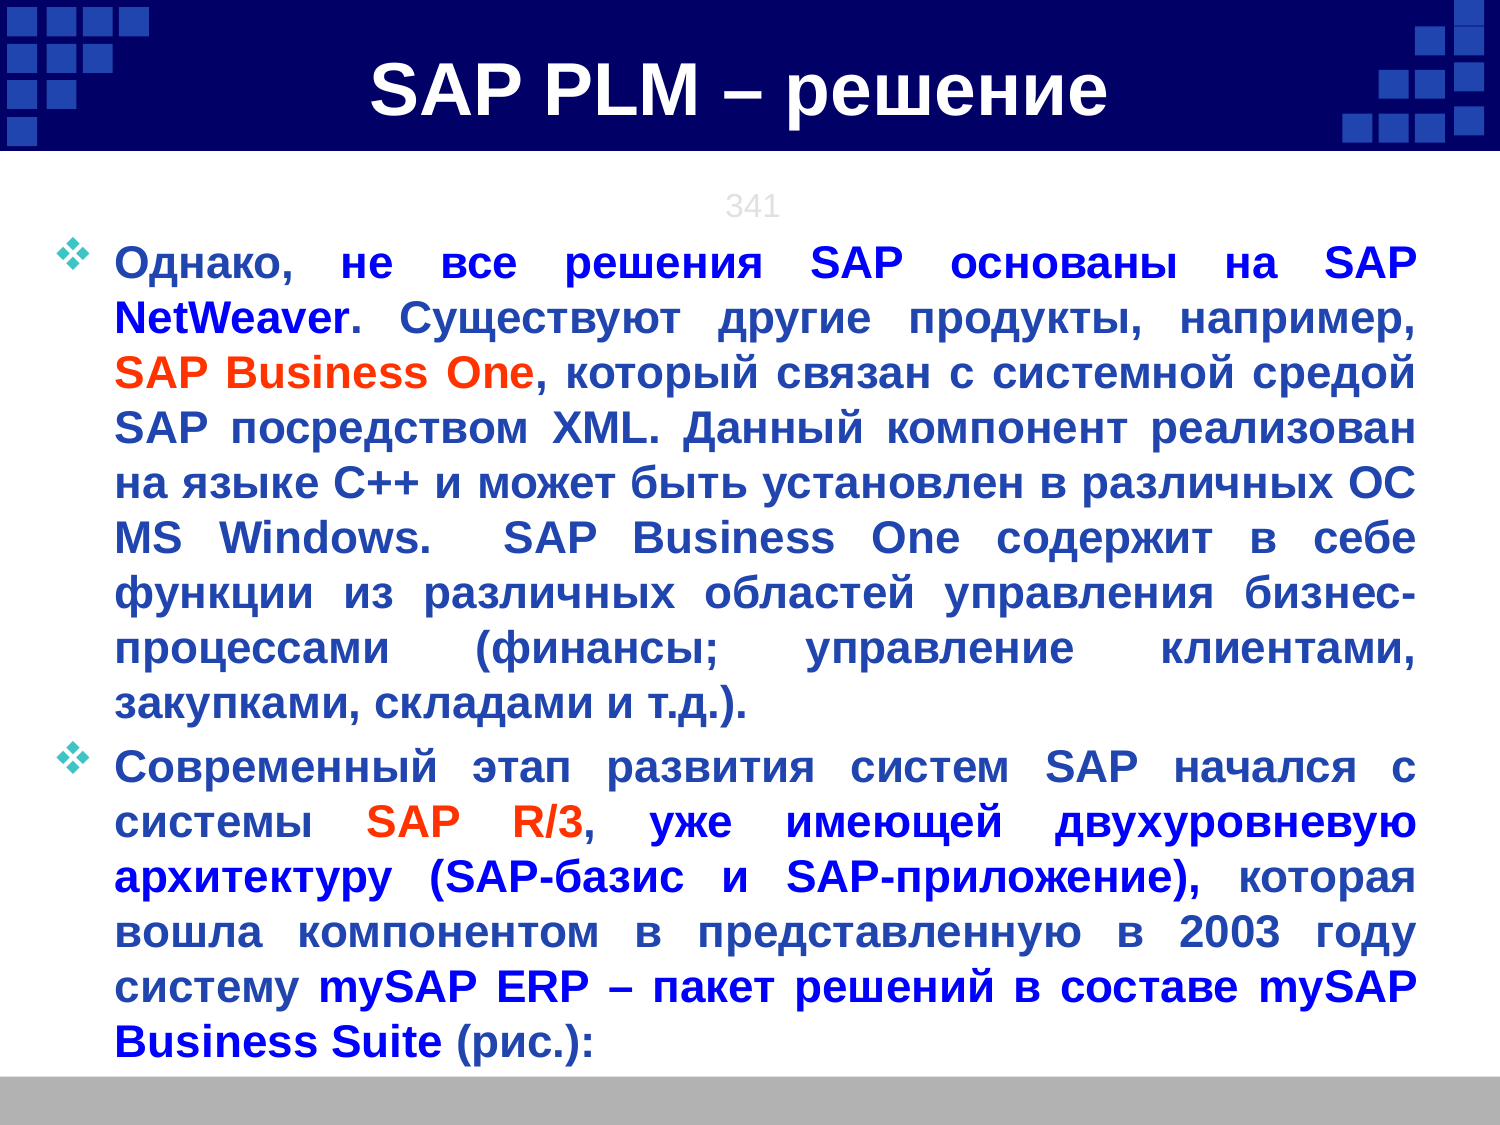

SAP PLM – решение
341
Однако, не все решения SAP основаны на SAP NetWeaver. Существуют другие продукты, например, SAP Business One, который связан с системной средой SAP посредством XML. Данный компонент реализован на языке С++ и может быть установлен в различных ОС MS Windows.  SAP Business One содержит в себе функции из различных областей управления бизнес-процессами (финансы; управление клиентами, закупками, складами и т.д.).
Современный этап развития систем SAP начался с системы SAP R/3, уже имеющей двухуровневую архитектуру (SAP-базис и SAP-приложение), которая вошла компонентом в представленную в 2003 году систему mySAP ERP – пакет решений в составе mySAP Business Suite (рис.):